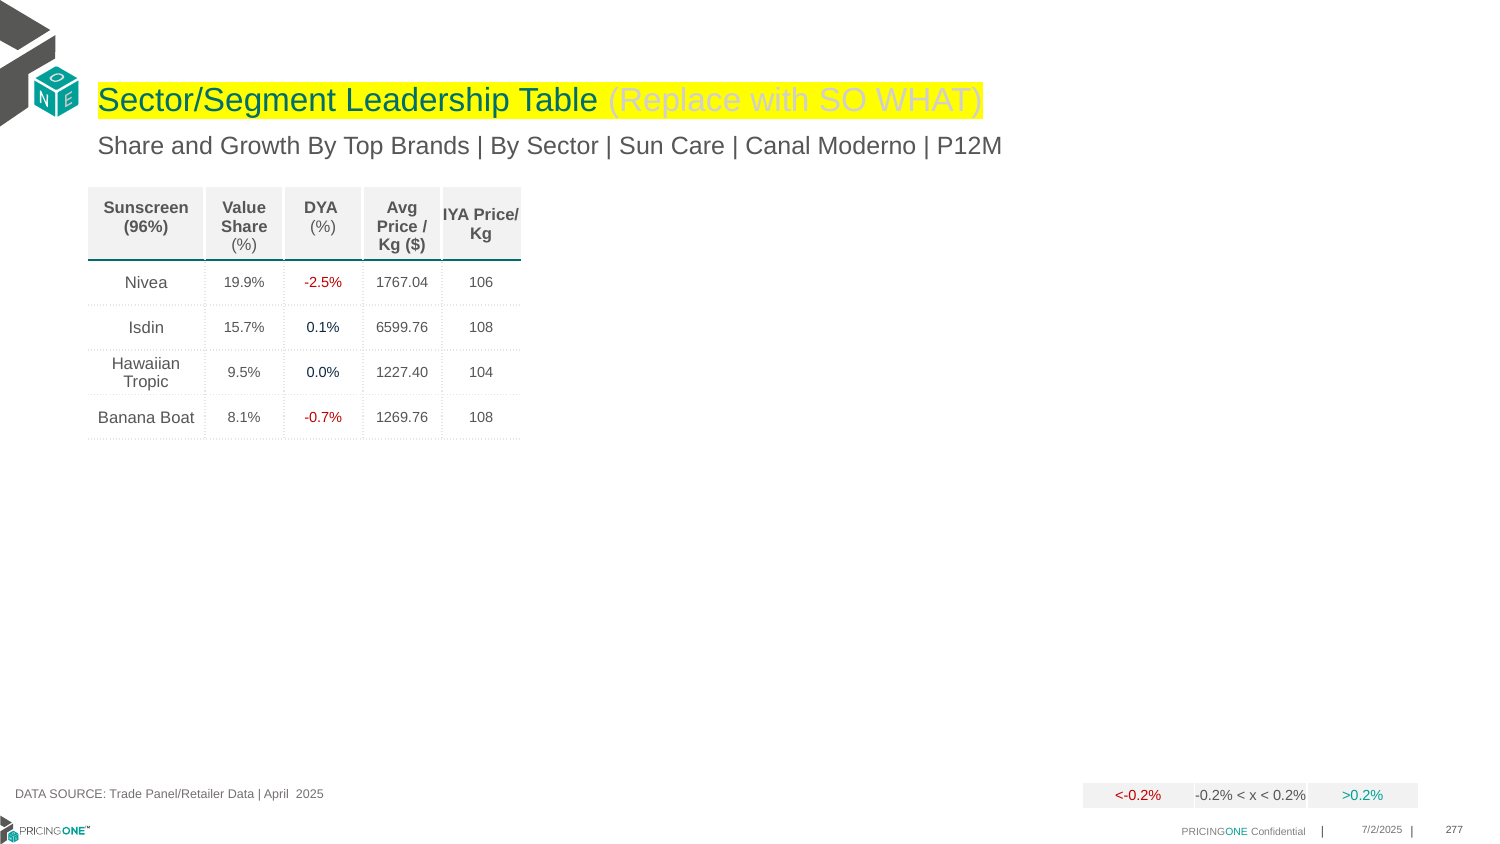

# Sector/Segment Leadership Table (Replace with SO WHAT)
Share and Growth By Top Brands | By Sector | Sun Care | Canal Moderno | P12M
| Sunscreen (96%) | Value Share (%) | DYA (%) | Avg Price /Kg ($) | IYA Price/ Kg |
| --- | --- | --- | --- | --- |
| Nivea | 19.9% | -2.5% | 1767.04 | 106 |
| Isdin | 15.7% | 0.1% | 6599.76 | 108 |
| Hawaiian Tropic | 9.5% | 0.0% | 1227.40 | 104 |
| Banana Boat | 8.1% | -0.7% | 1269.76 | 108 |
DATA SOURCE: Trade Panel/Retailer Data | April  2025
| <-0.2% | -0.2% < x < 0.2% | >0.2% |
| --- | --- | --- |

7/2/2025
277